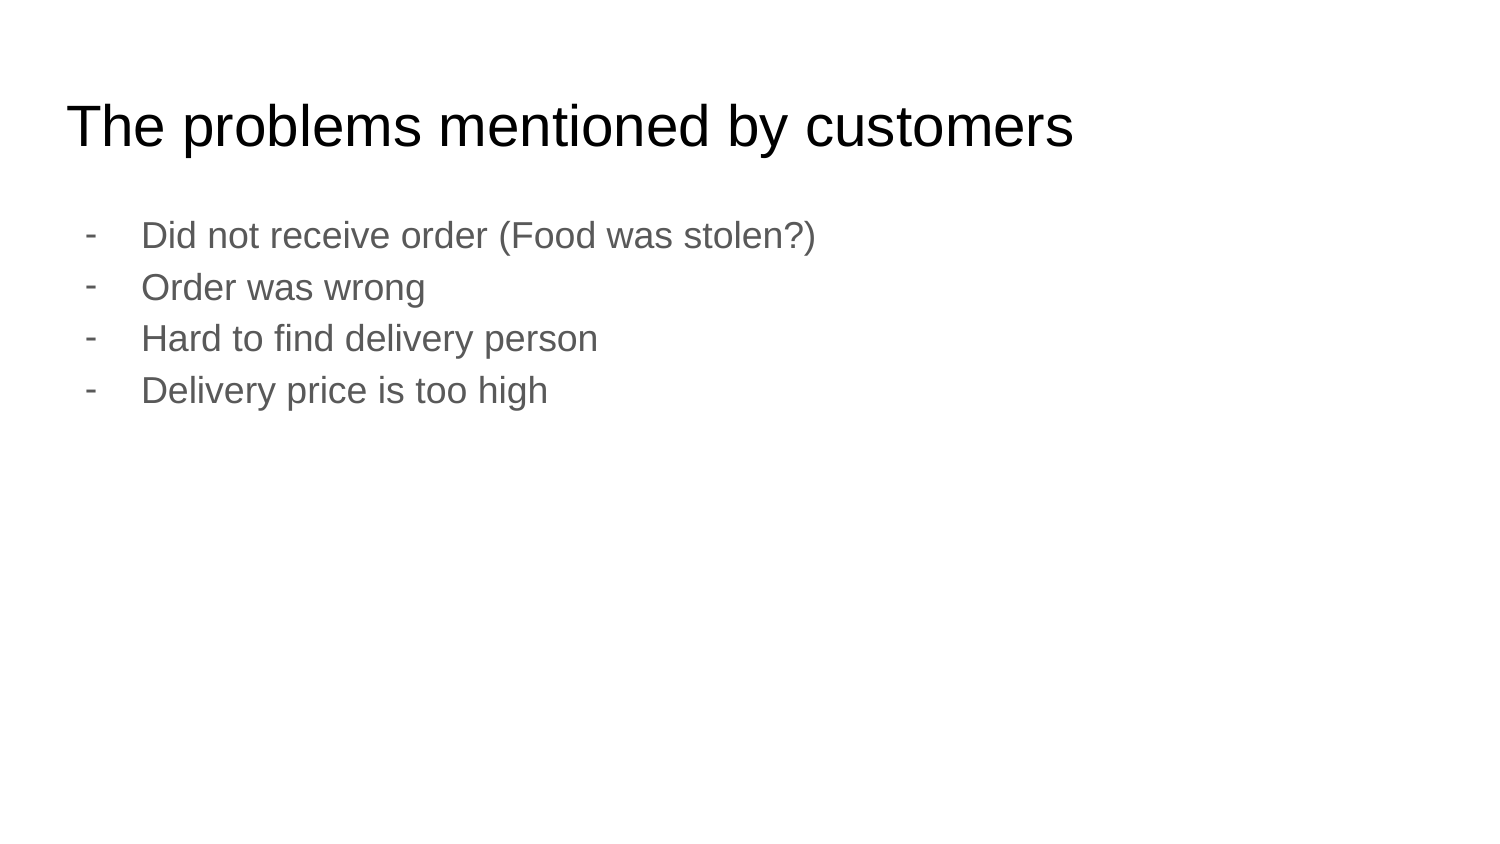

# The problems mentioned by customers
Did not receive order (Food was stolen?)
Order was wrong
Hard to find delivery person
Delivery price is too high